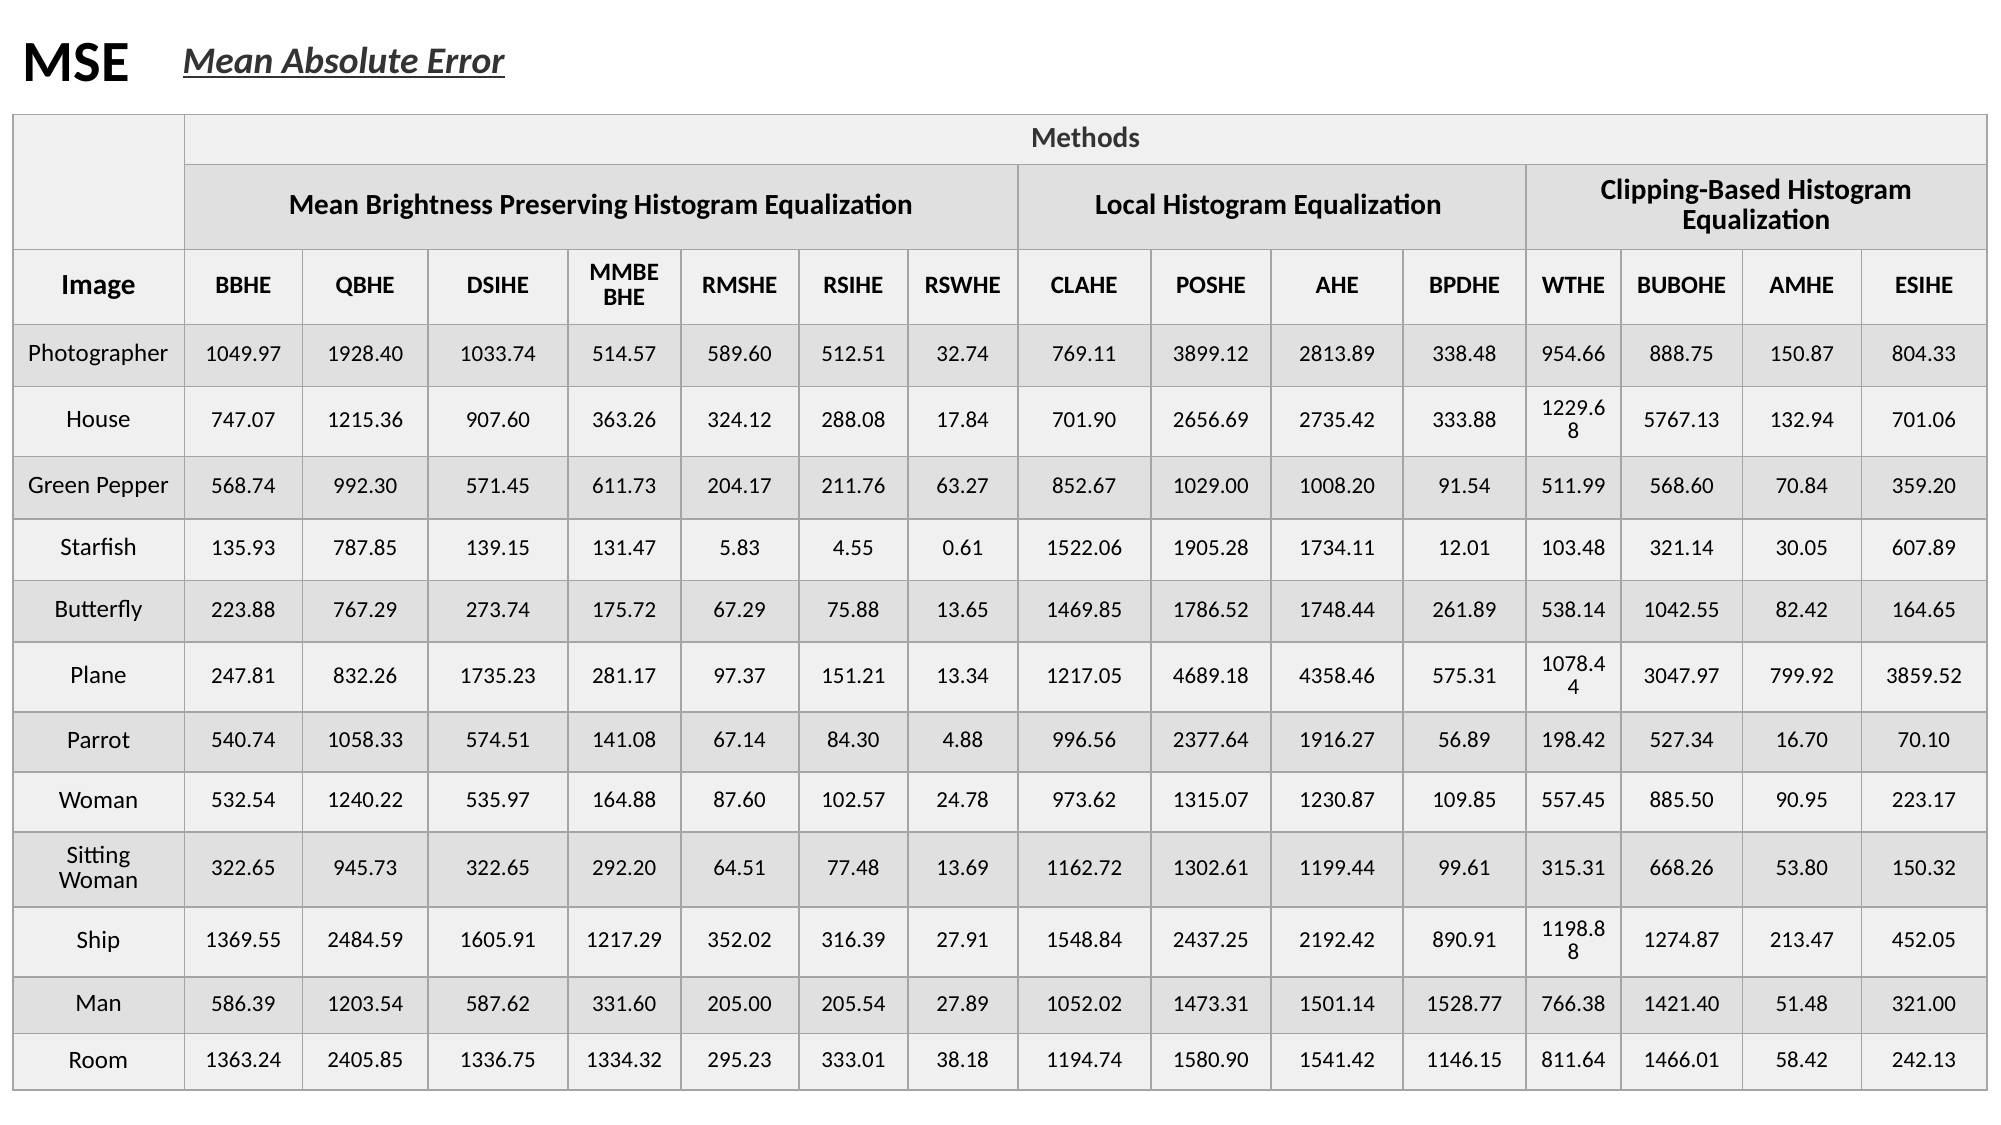

MSE
Mean Absolute Error
|  | Methods |  |  |  |  |  |  |  |  |  |  |  |  |  |  |
| --- | --- | --- | --- | --- | --- | --- | --- | --- | --- | --- | --- | --- | --- | --- | --- |
|  | Mean Brightness Preserving Histogram Equalization |  |  |  |  |  |  | Local Histogram Equalization |  |  |  | Clipping-Based Histogram Equalization |  |  |  |
| Image | BBHE | QBHE | DSIHE | MMBEBHE | RMSHE | RSIHE | RSWHE | CLAHE | POSHE | AHE | BPDHE | WTHE | BUBOHE | AMHE | ESIHE |
| Photographer | 1049.97 | 1928.40 | 1033.74 | 514.57 | 589.60 | 512.51 | 32.74 | 769.11 | 3899.12 | 2813.89 | 338.48 | 954.66 | 888.75 | 150.87 | 804.33 |
| House | 747.07 | 1215.36 | 907.60 | 363.26 | 324.12 | 288.08 | 17.84 | 701.90 | 2656.69 | 2735.42 | 333.88 | 1229.68 | 5767.13 | 132.94 | 701.06 |
| Green Pepper | 568.74 | 992.30 | 571.45 | 611.73 | 204.17 | 211.76 | 63.27 | 852.67 | 1029.00 | 1008.20 | 91.54 | 511.99 | 568.60 | 70.84 | 359.20 |
| Starfish | 135.93 | 787.85 | 139.15 | 131.47 | 5.83 | 4.55 | 0.61 | 1522.06 | 1905.28 | 1734.11 | 12.01 | 103.48 | 321.14 | 30.05 | 607.89 |
| Butterfly | 223.88 | 767.29 | 273.74 | 175.72 | 67.29 | 75.88 | 13.65 | 1469.85 | 1786.52 | 1748.44 | 261.89 | 538.14 | 1042.55 | 82.42 | 164.65 |
| Plane | 247.81 | 832.26 | 1735.23 | 281.17 | 97.37 | 151.21 | 13.34 | 1217.05 | 4689.18 | 4358.46 | 575.31 | 1078.44 | 3047.97 | 799.92 | 3859.52 |
| Parrot | 540.74 | 1058.33 | 574.51 | 141.08 | 67.14 | 84.30 | 4.88 | 996.56 | 2377.64 | 1916.27 | 56.89 | 198.42 | 527.34 | 16.70 | 70.10 |
| Woman | 532.54 | 1240.22 | 535.97 | 164.88 | 87.60 | 102.57 | 24.78 | 973.62 | 1315.07 | 1230.87 | 109.85 | 557.45 | 885.50 | 90.95 | 223.17 |
| Sitting Woman | 322.65 | 945.73 | 322.65 | 292.20 | 64.51 | 77.48 | 13.69 | 1162.72 | 1302.61 | 1199.44 | 99.61 | 315.31 | 668.26 | 53.80 | 150.32 |
| Ship | 1369.55 | 2484.59 | 1605.91 | 1217.29 | 352.02 | 316.39 | 27.91 | 1548.84 | 2437.25 | 2192.42 | 890.91 | 1198.88 | 1274.87 | 213.47 | 452.05 |
| Man | 586.39 | 1203.54 | 587.62 | 331.60 | 205.00 | 205.54 | 27.89 | 1052.02 | 1473.31 | 1501.14 | 1528.77 | 766.38 | 1421.40 | 51.48 | 321.00 |
| Room | 1363.24 | 2405.85 | 1336.75 | 1334.32 | 295.23 | 333.01 | 38.18 | 1194.74 | 1580.90 | 1541.42 | 1146.15 | 811.64 | 1466.01 | 58.42 | 242.13 |